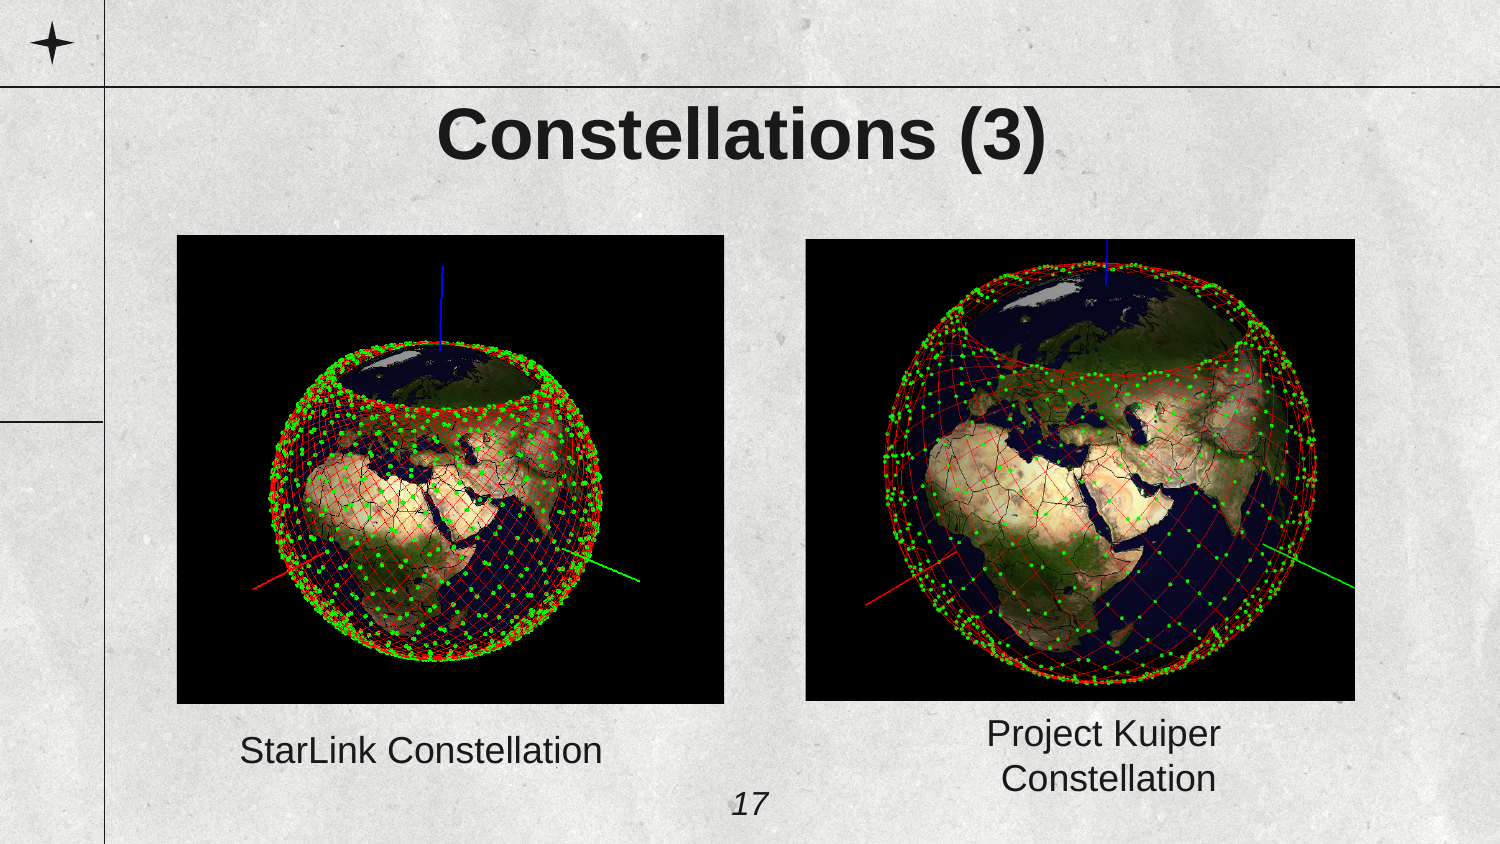

# Constellations (3)

Project Kuiper
 Constellation
StarLink Constellation
17